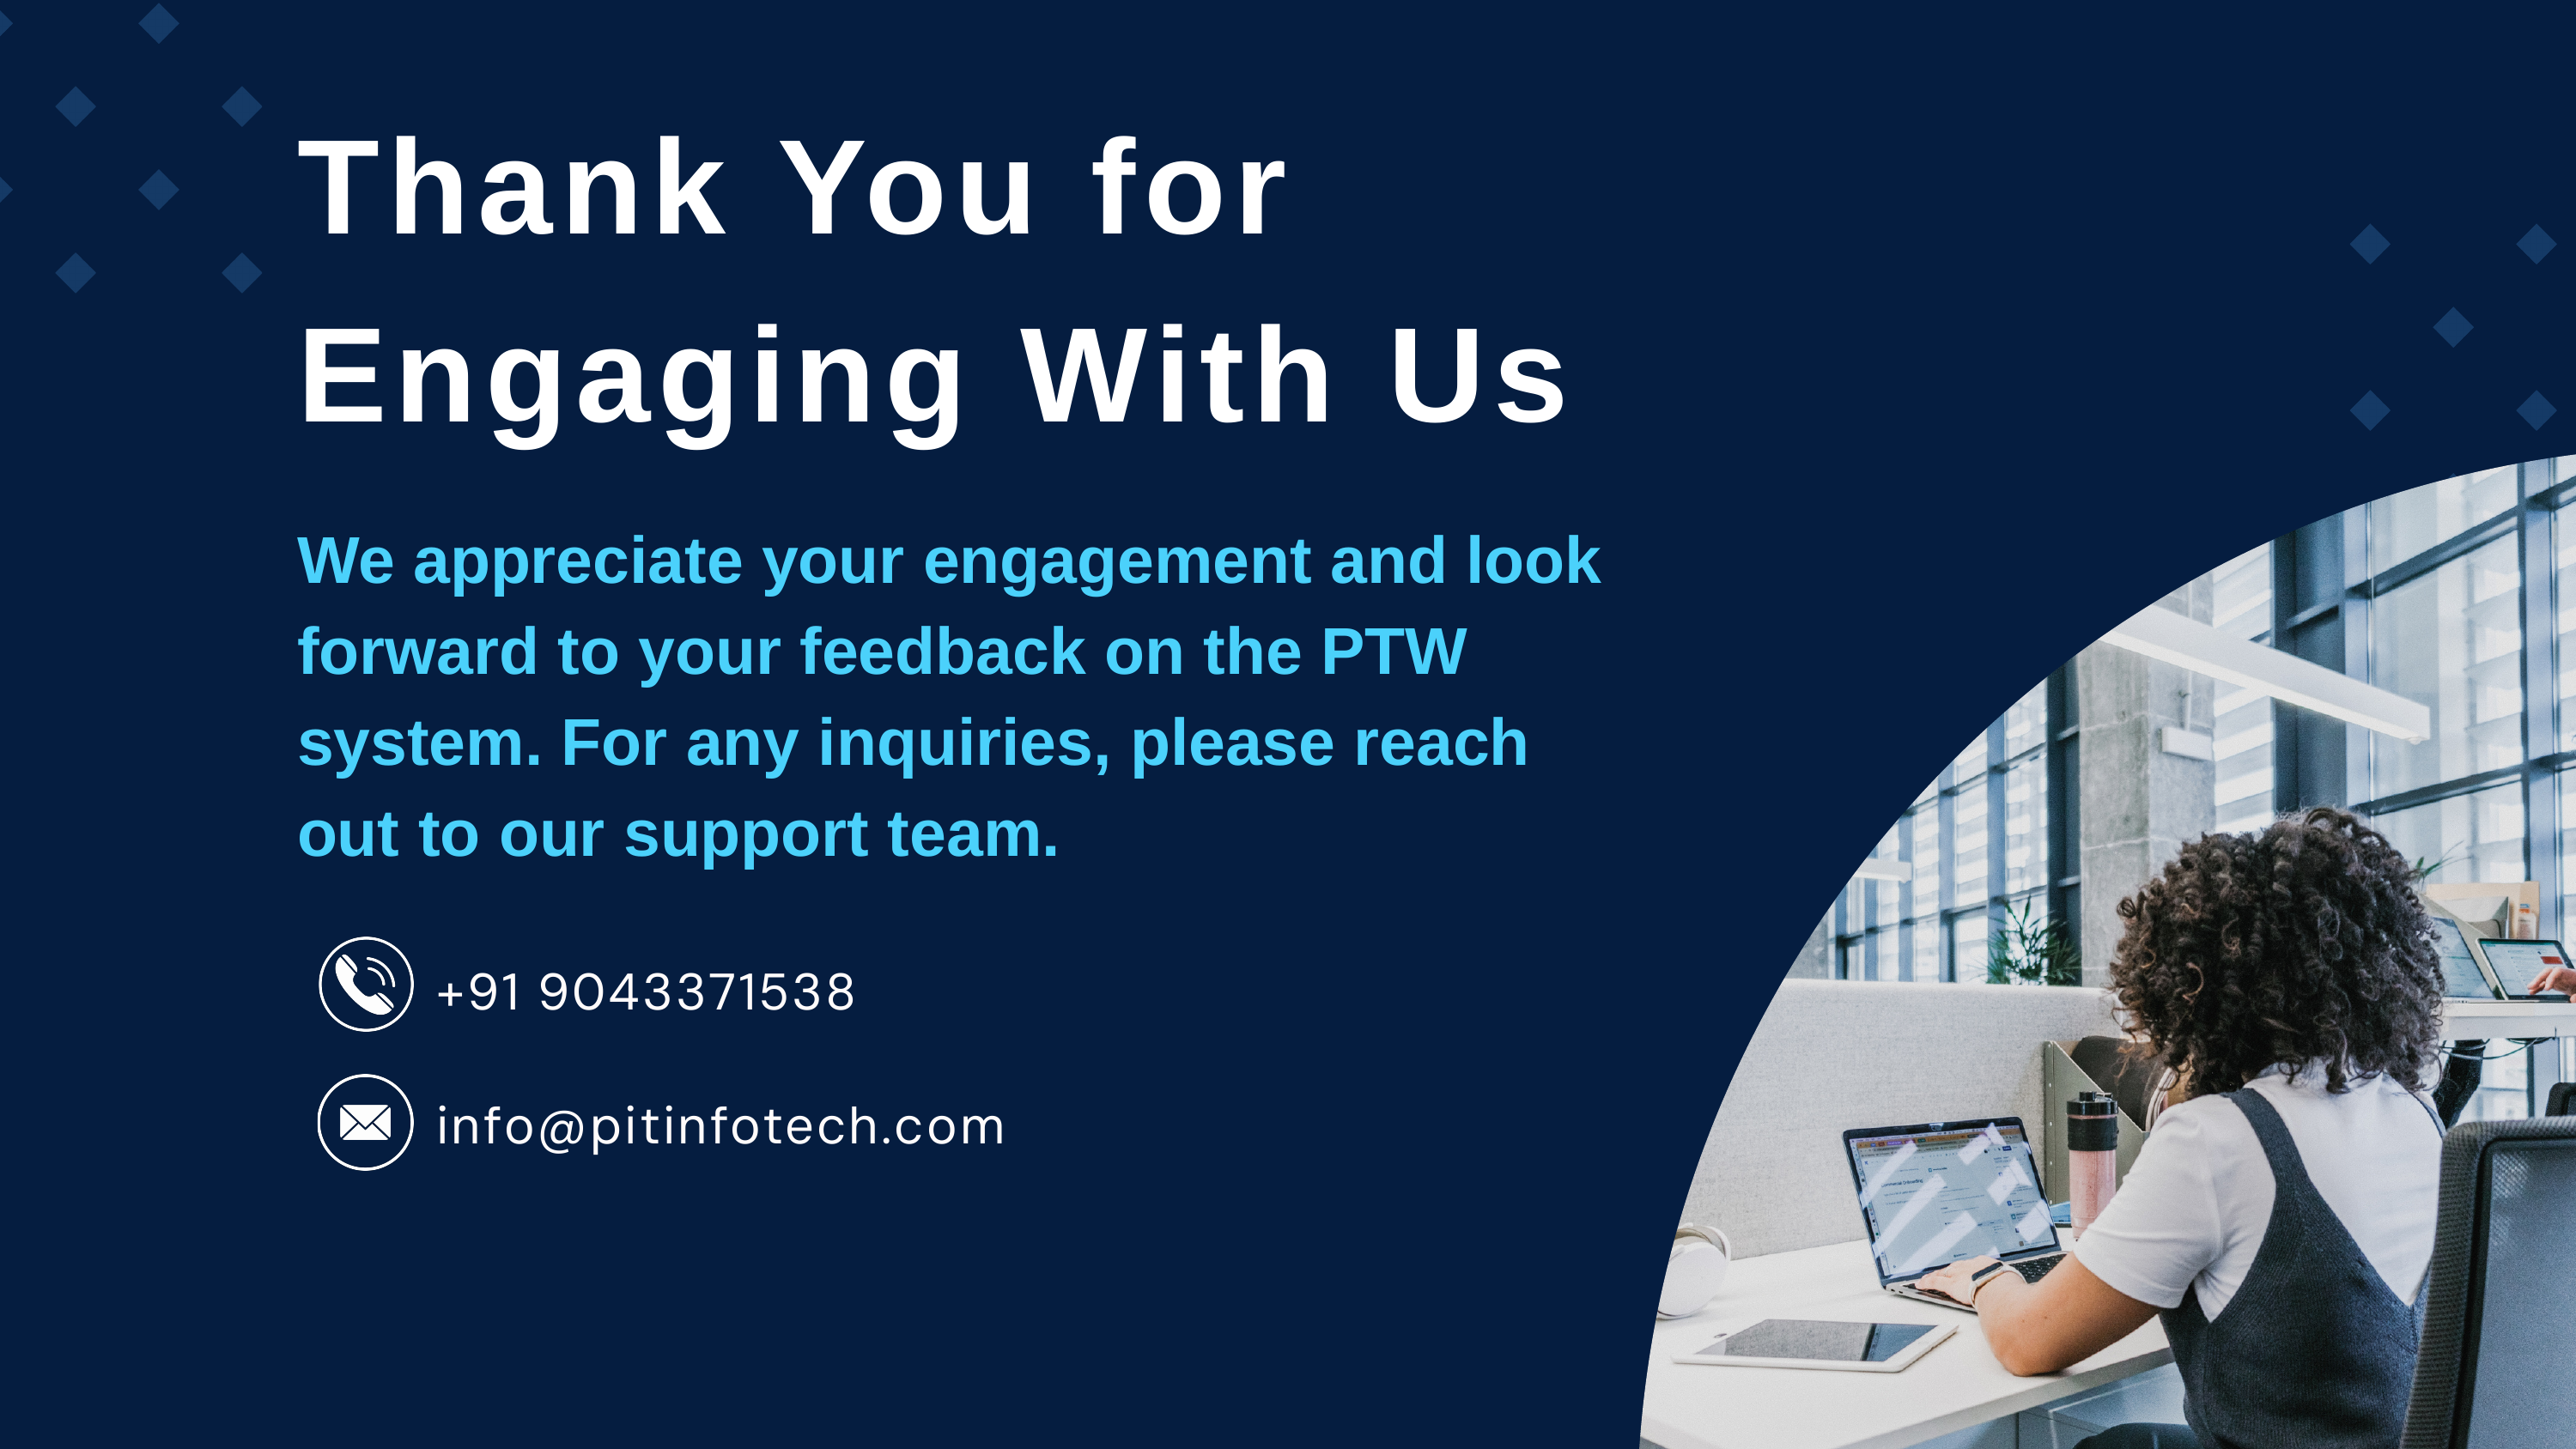

Thank You for Engaging With Us

We appreciate your engagement and look forward to your feedback on the PTW system. For any inquiries, please reach out to our support team.

+91 9043371538

info@pitinfotech.com